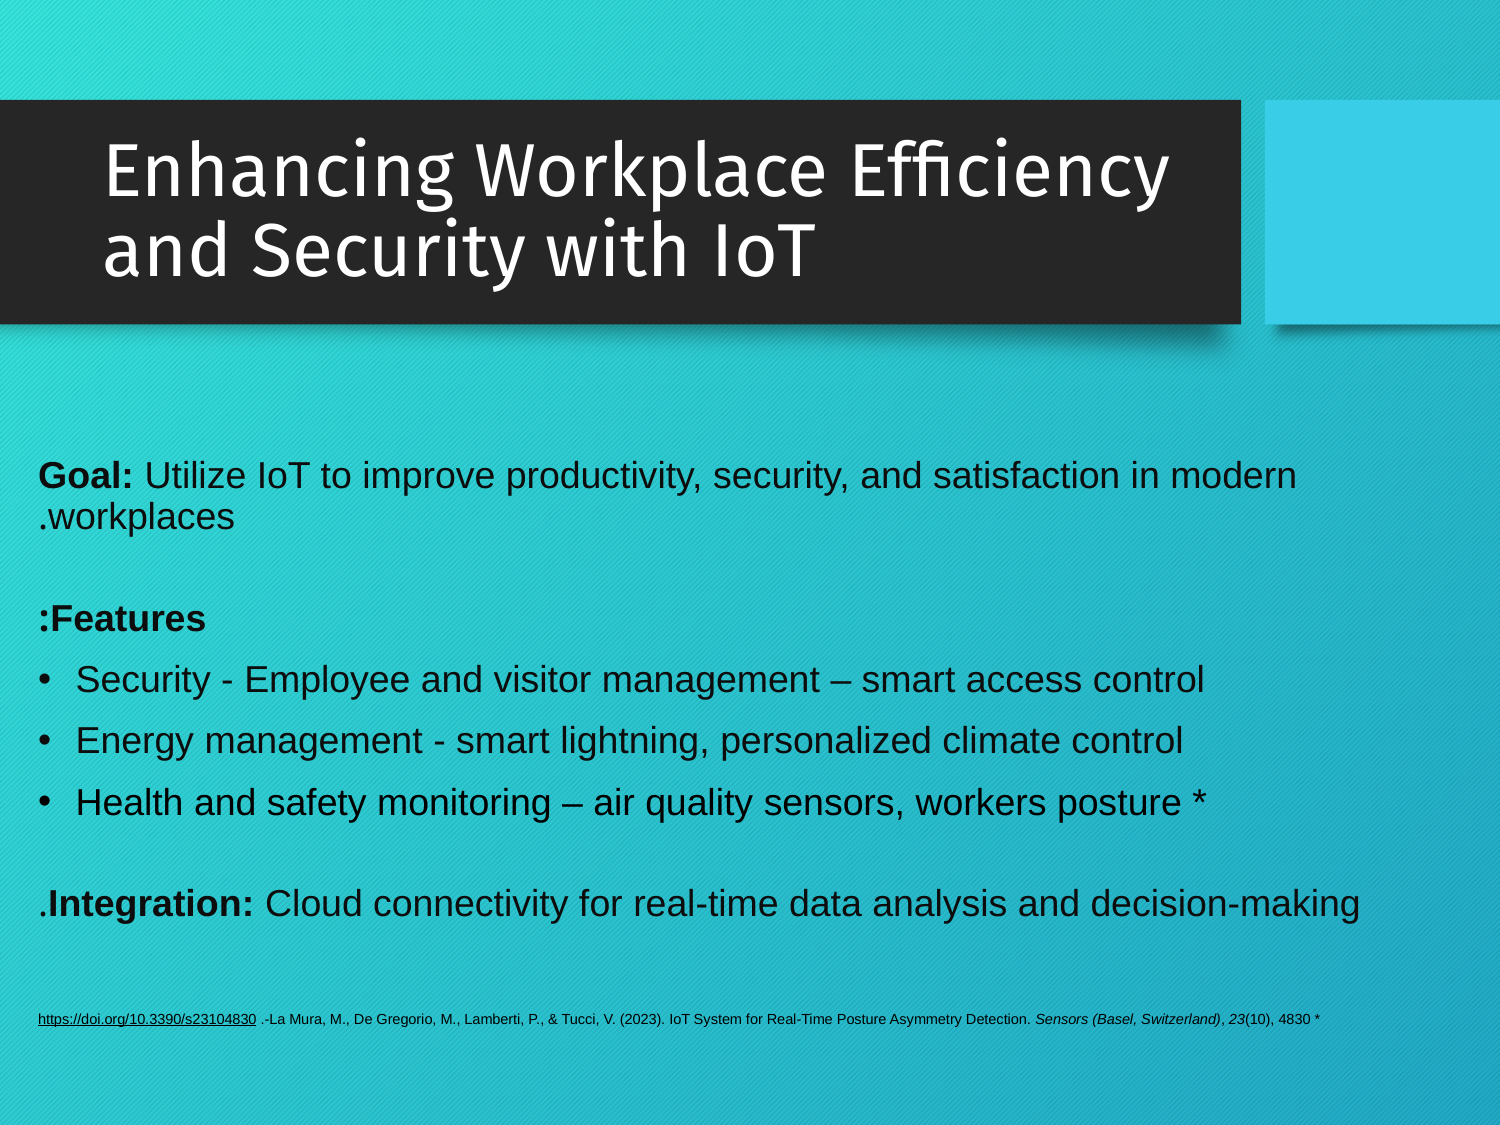

# Enhancing Workplace Efficiency and Security with IoT

Goal: Utilize IoT to improve productivity, security, and satisfaction in modern workplaces.
Features:
Security - Employee and visitor management – smart access control
Energy management - smart lightning, personalized climate control
Health and safety monitoring – air quality sensors, workers posture *
Integration: Cloud connectivity for real-time data analysis and decision-making.

* La Mura, M., De Gregorio, M., Lamberti, P., & Tucci, V. (2023). IoT System for Real-Time Posture Asymmetry Detection. Sensors (Basel, Switzerland), 23(10), 4830-. https://doi.org/10.3390/s23104830